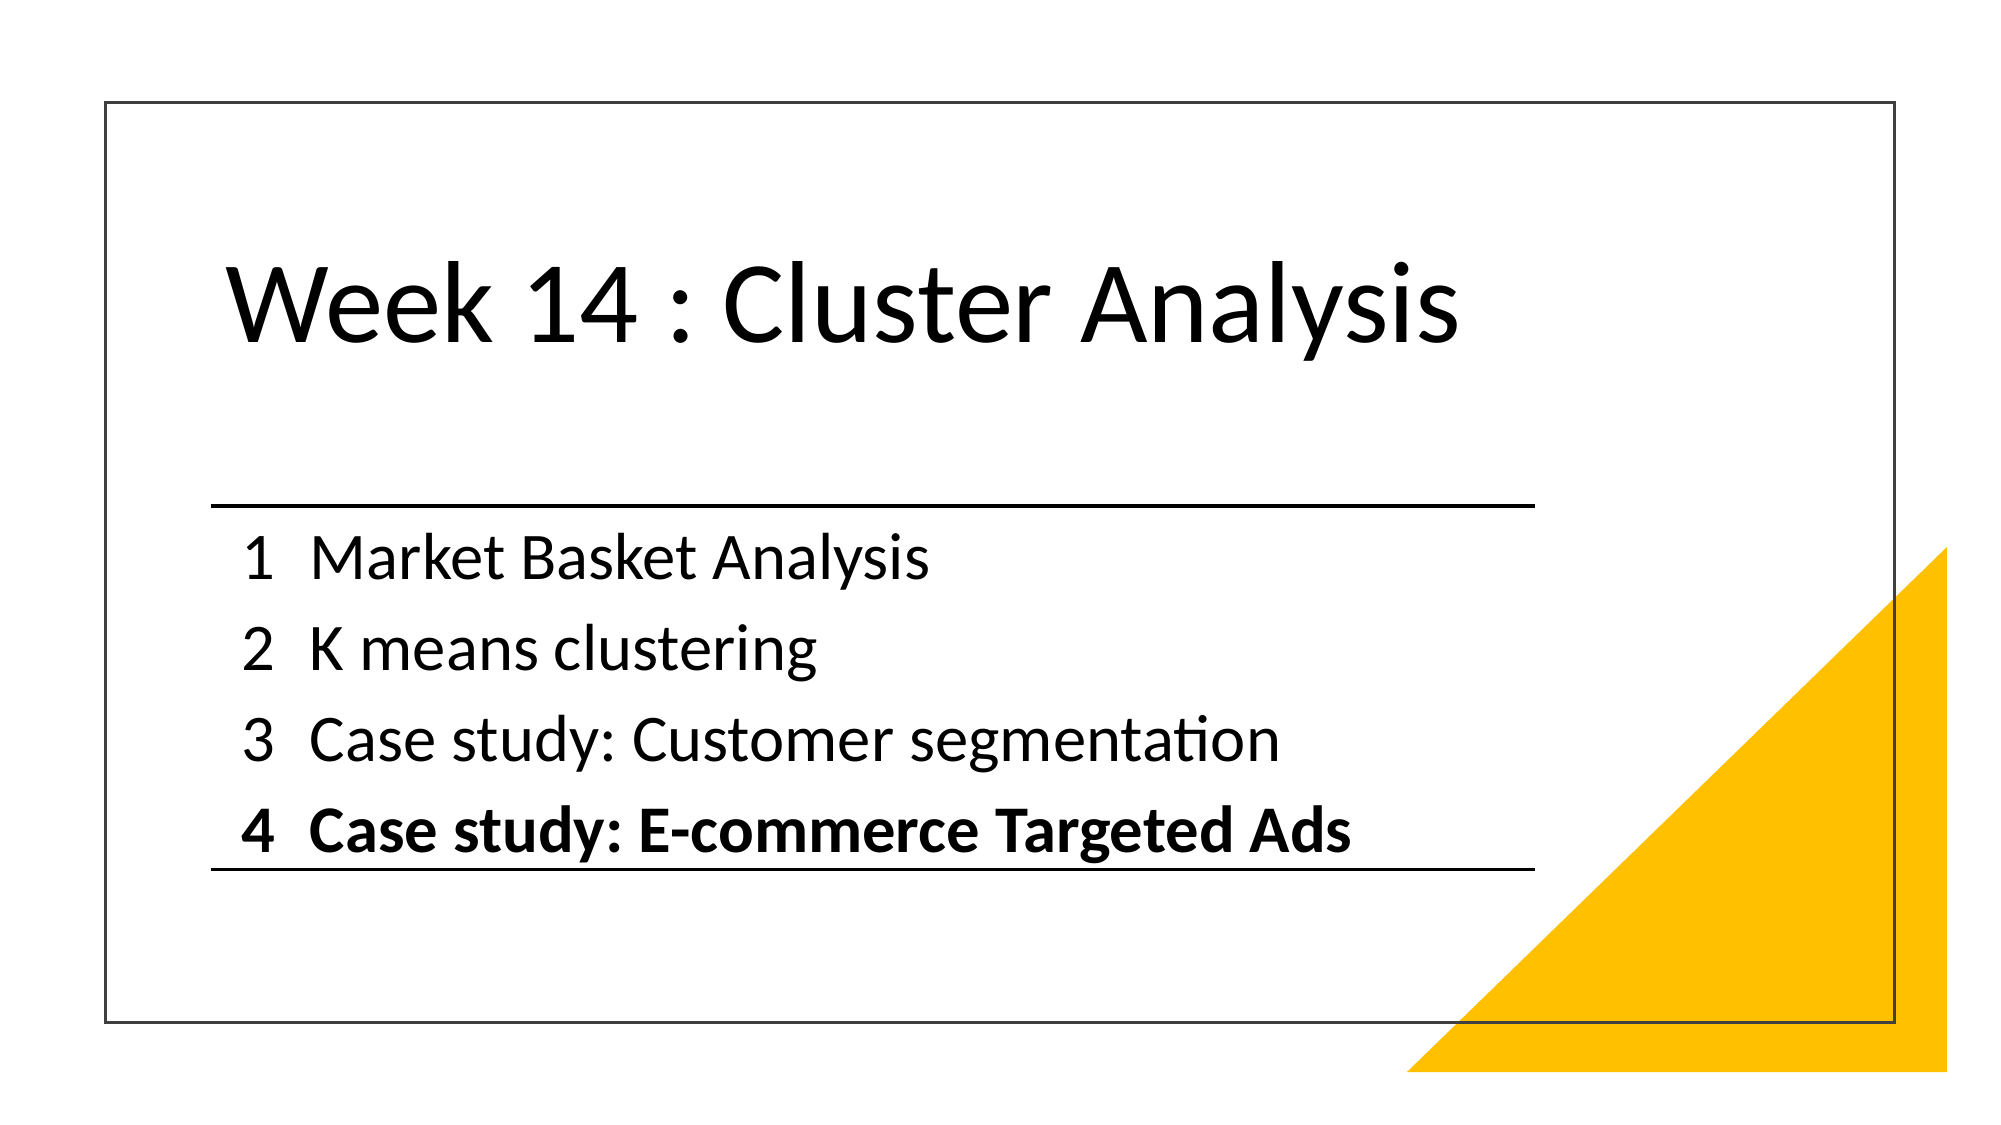

# Week 14 : Cluster Analysis
| 1 | Market Basket Analysis |
| --- | --- |
| 2 | K means clustering |
| 3 | Case study: Customer segmentation |
| 4 | Case study: E-commerce Targeted Ads |